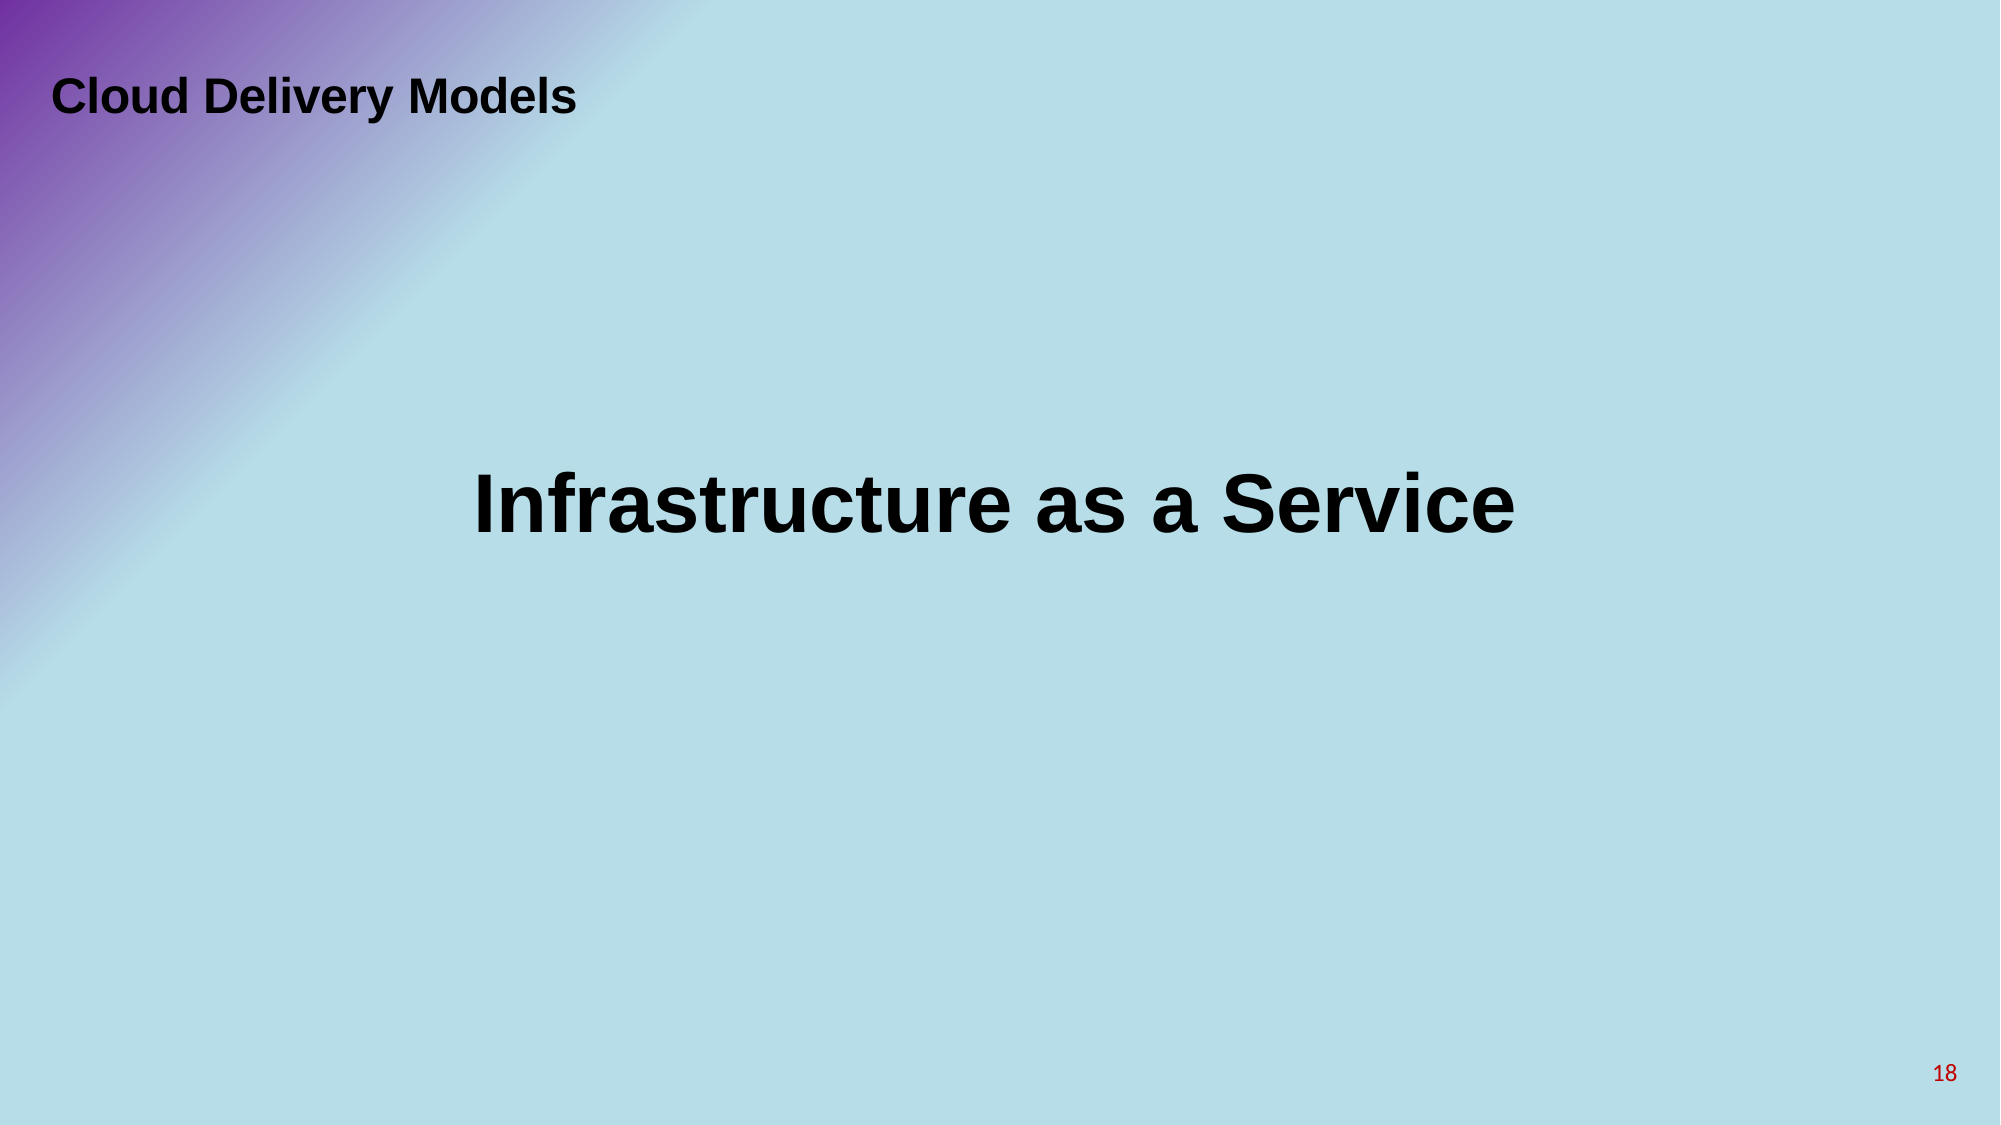

Cloud Delivery Models
Infrastructure as a Service
18